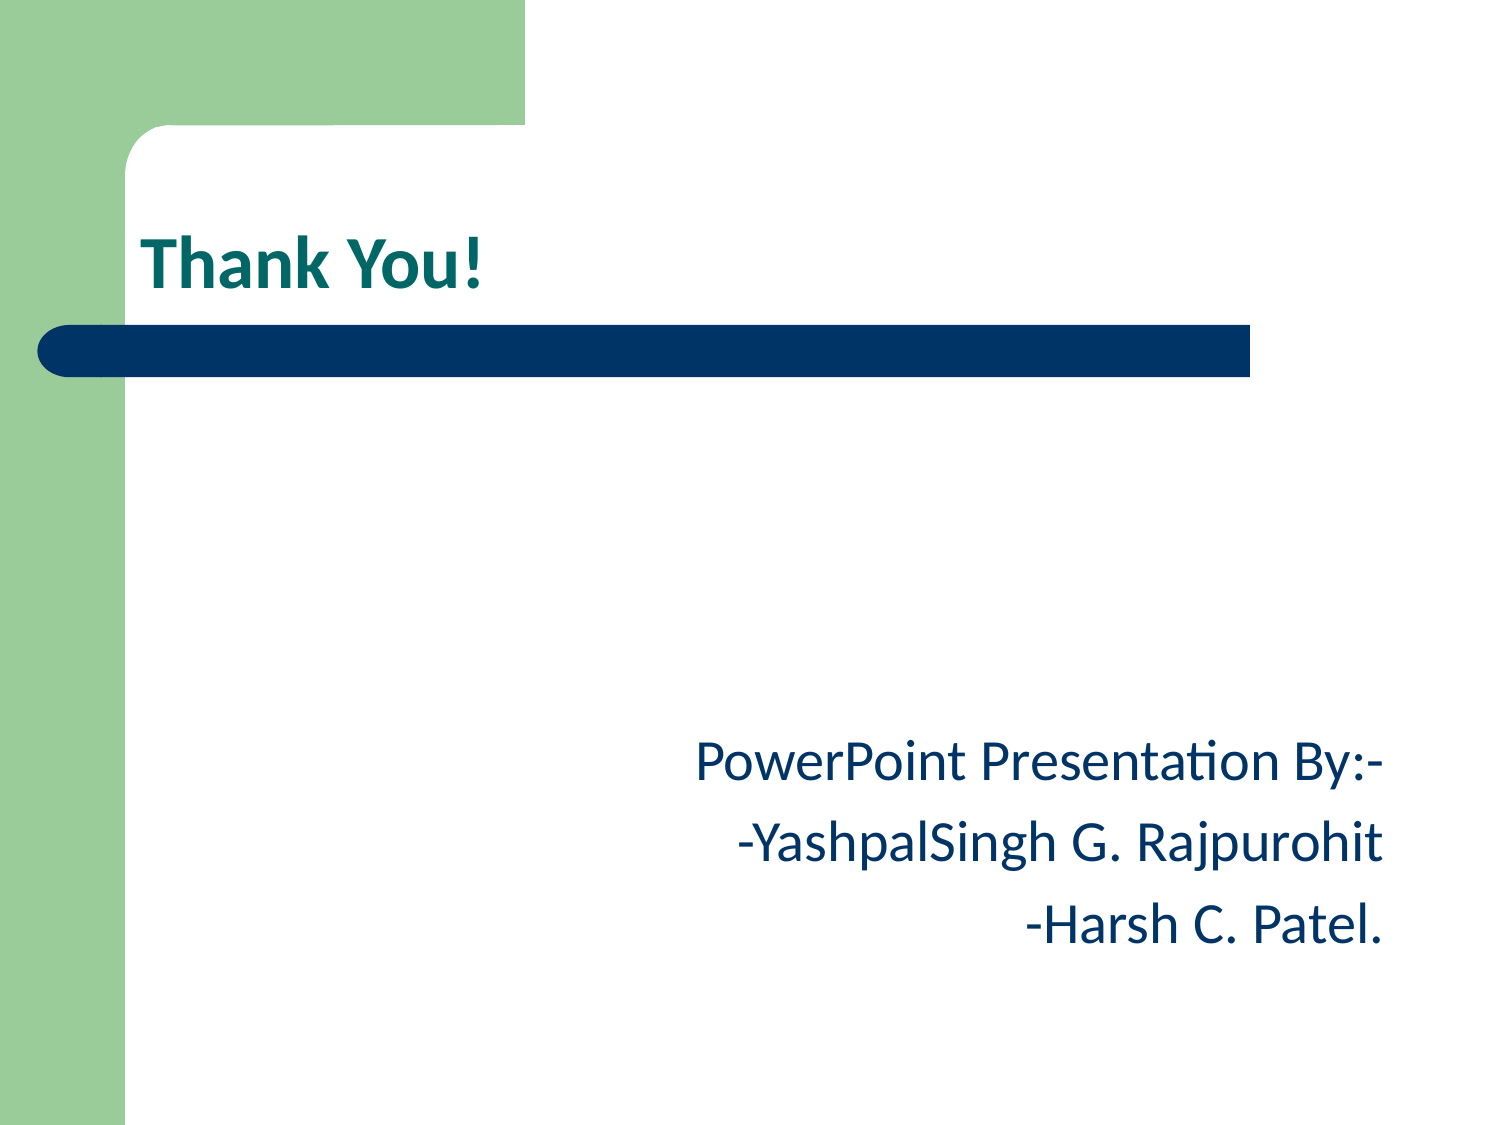

# Thank You!

PowerPoint Presentation By:-
-YashpalSingh G. Rajpurohit
-Harsh C. Patel.